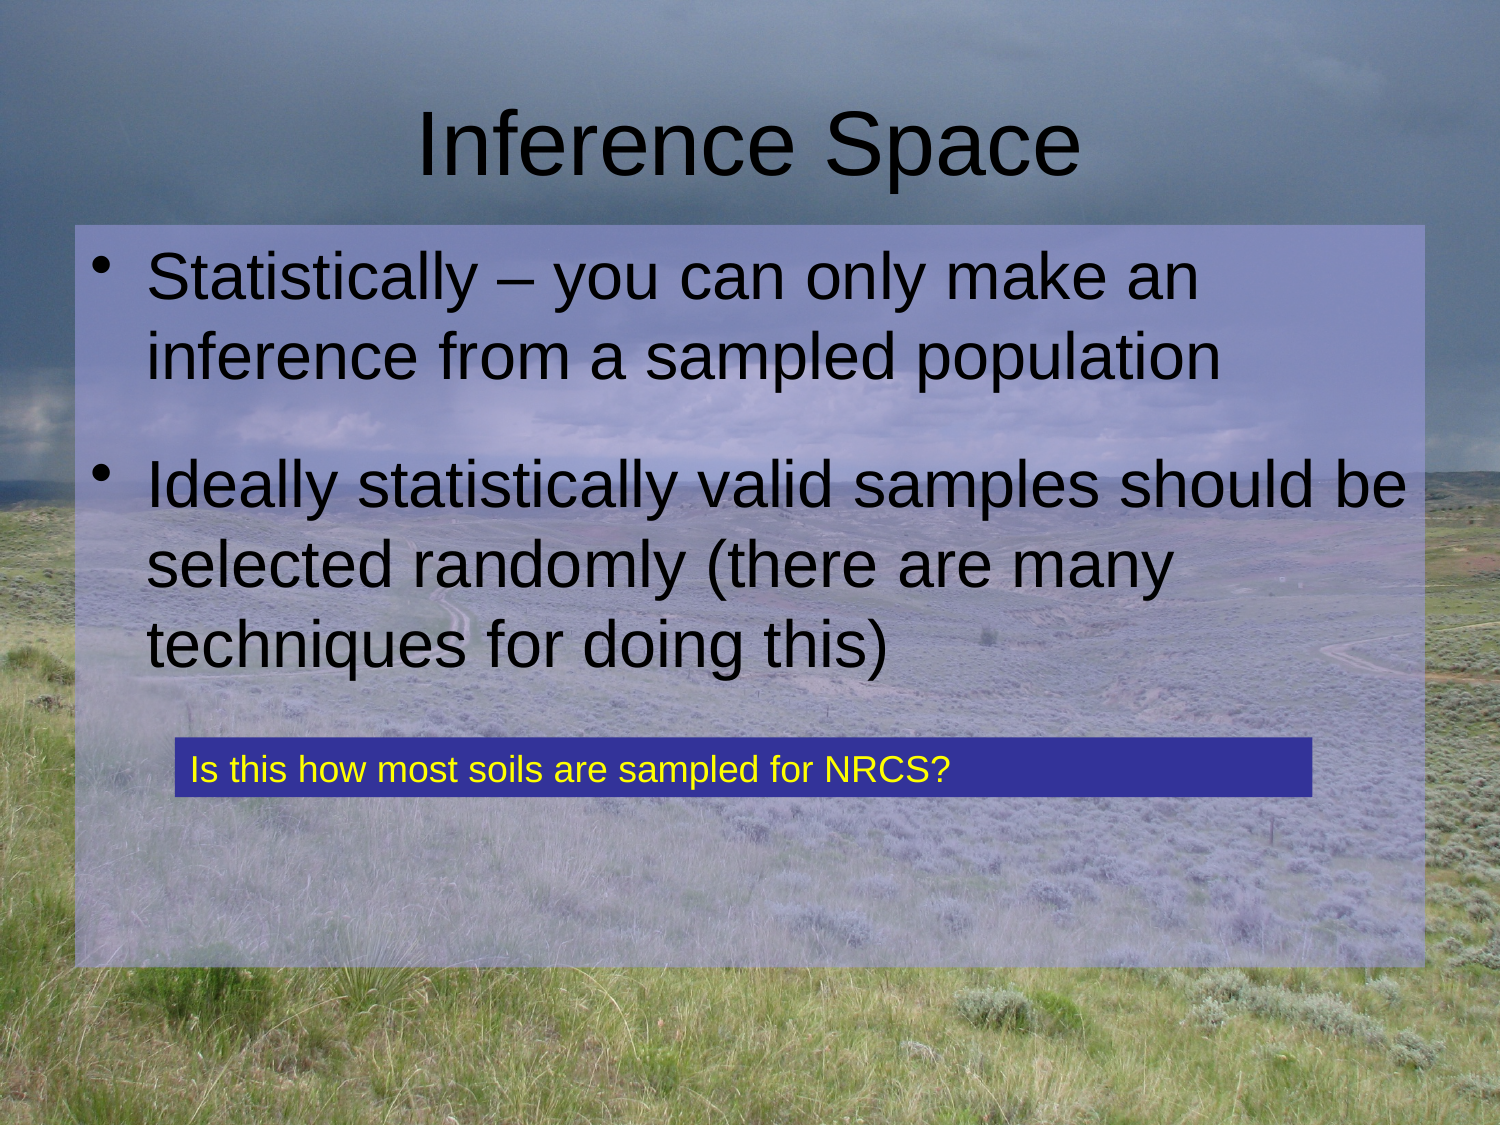

# Inference Space
Statistically – you can only make an inference from a sampled population

Ideally statistically valid samples should be selected randomly (there are many techniques for doing this)

Is this how most soils are sampled for NRCS?